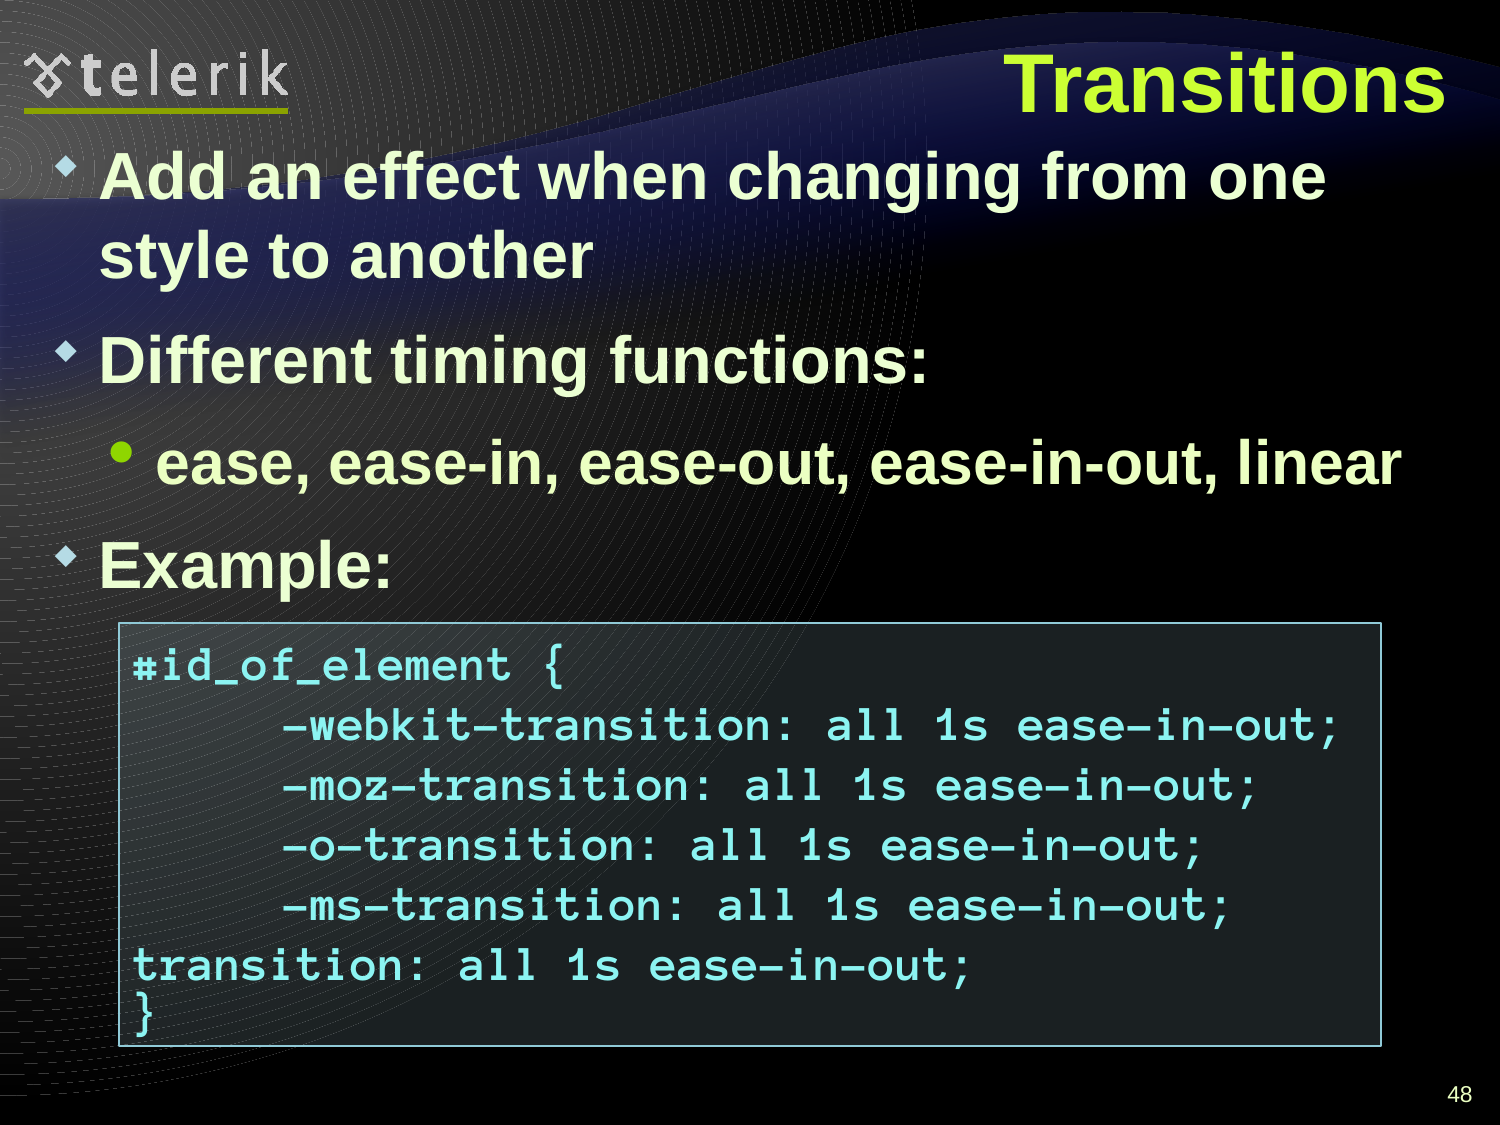

# Transitions
Add an effect when changing from one style to another
Different timing functions:
ease, ease-in, ease-out, ease-in-out, linear
Example:
#id_of_element {
	-webkit-transition: all 1s ease-in-out; 	-moz-transition: all 1s ease-in-out;
	-o-transition: all 1s ease-in-out;
	-ms-transition: all 1s ease-in-out; 	transition: all 1s ease-in-out;
}
48